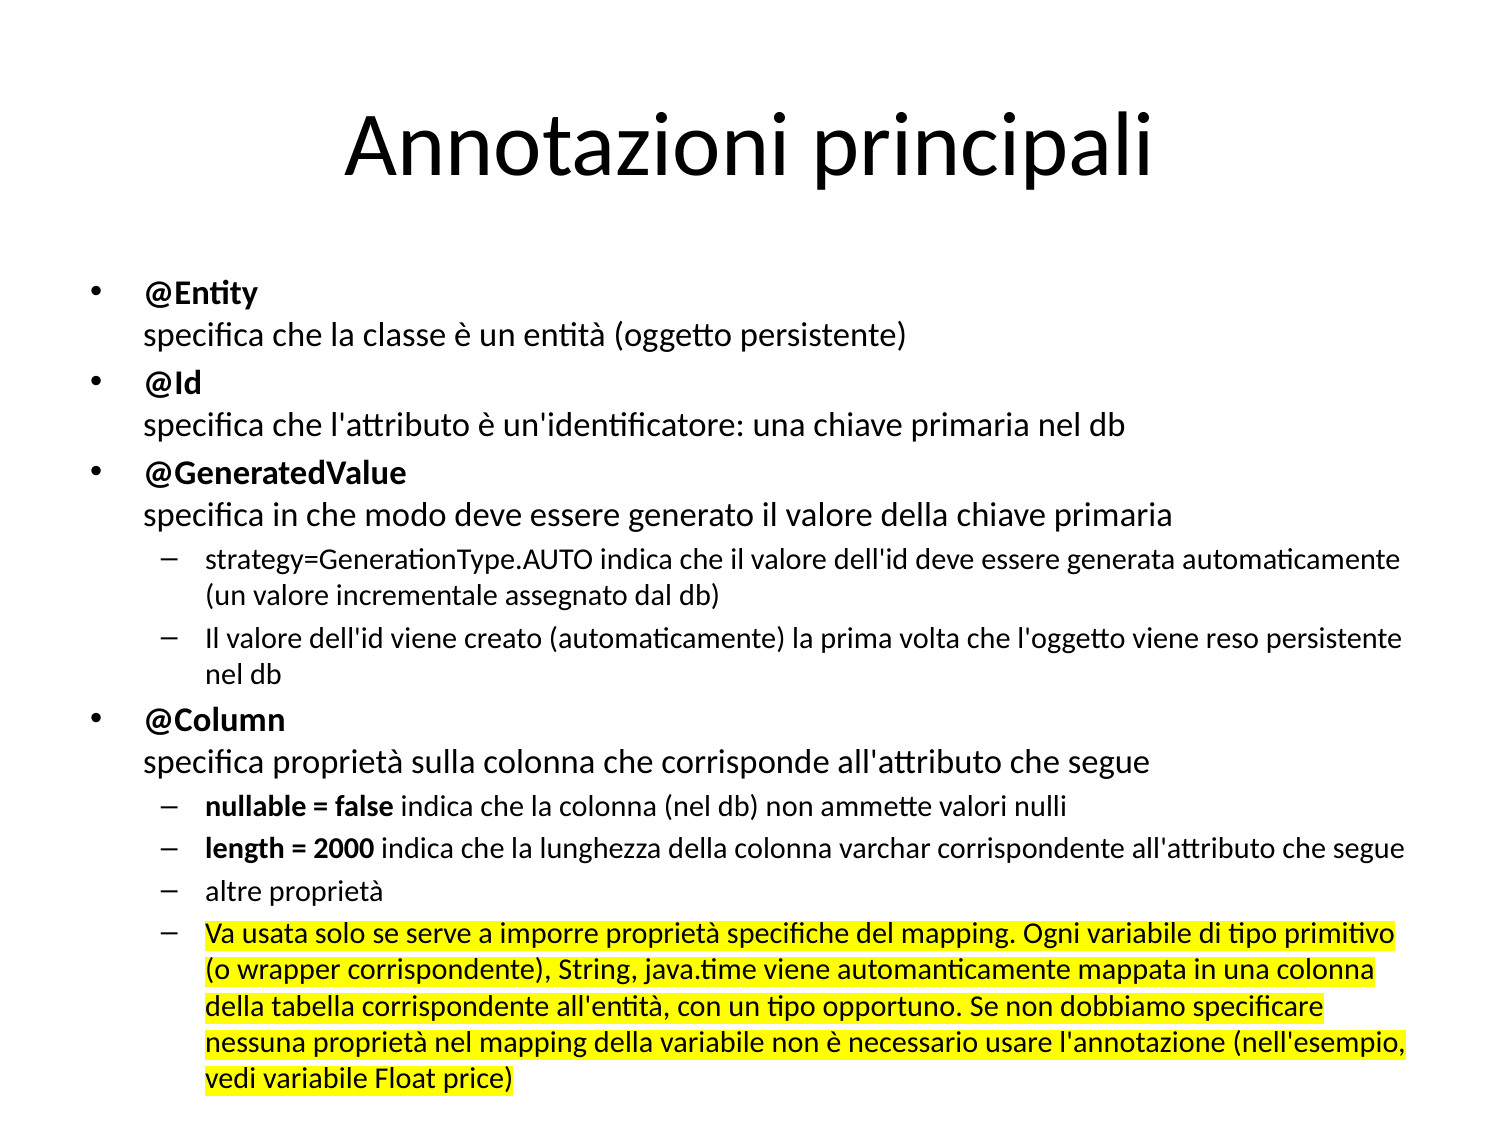

# Annotazioni principali
@Entity
specifica che la classe è un entità (oggetto persistente)
@Id
specifica che l'attributo è un'identificatore: una chiave primaria nel db
@GeneratedValue
specifica in che modo deve essere generato il valore della chiave primaria
strategy=GenerationType.AUTO indica che il valore dell'id deve essere generata automaticamente (un valore incrementale assegnato dal db)
Il valore dell'id viene creato (automaticamente) la prima volta che l'oggetto viene reso persistente nel db
@Column
specifica proprietà sulla colonna che corrisponde all'attributo che segue
nullable = false indica che la colonna (nel db) non ammette valori nulli
length = 2000 indica che la lunghezza della colonna varchar corrispondente all'attributo che segue
altre proprietà
Va usata solo se serve a imporre proprietà specifiche del mapping. Ogni variabile di tipo primitivo (o wrapper corrispondente), String, java.time viene automanticamente mappata in una colonna della tabella corrispondente all'entità, con un tipo opportuno. Se non dobbiamo specificare nessuna proprietà nel mapping della variabile non è necessario usare l'annotazione (nell'esempio, vedi variabile Float price)